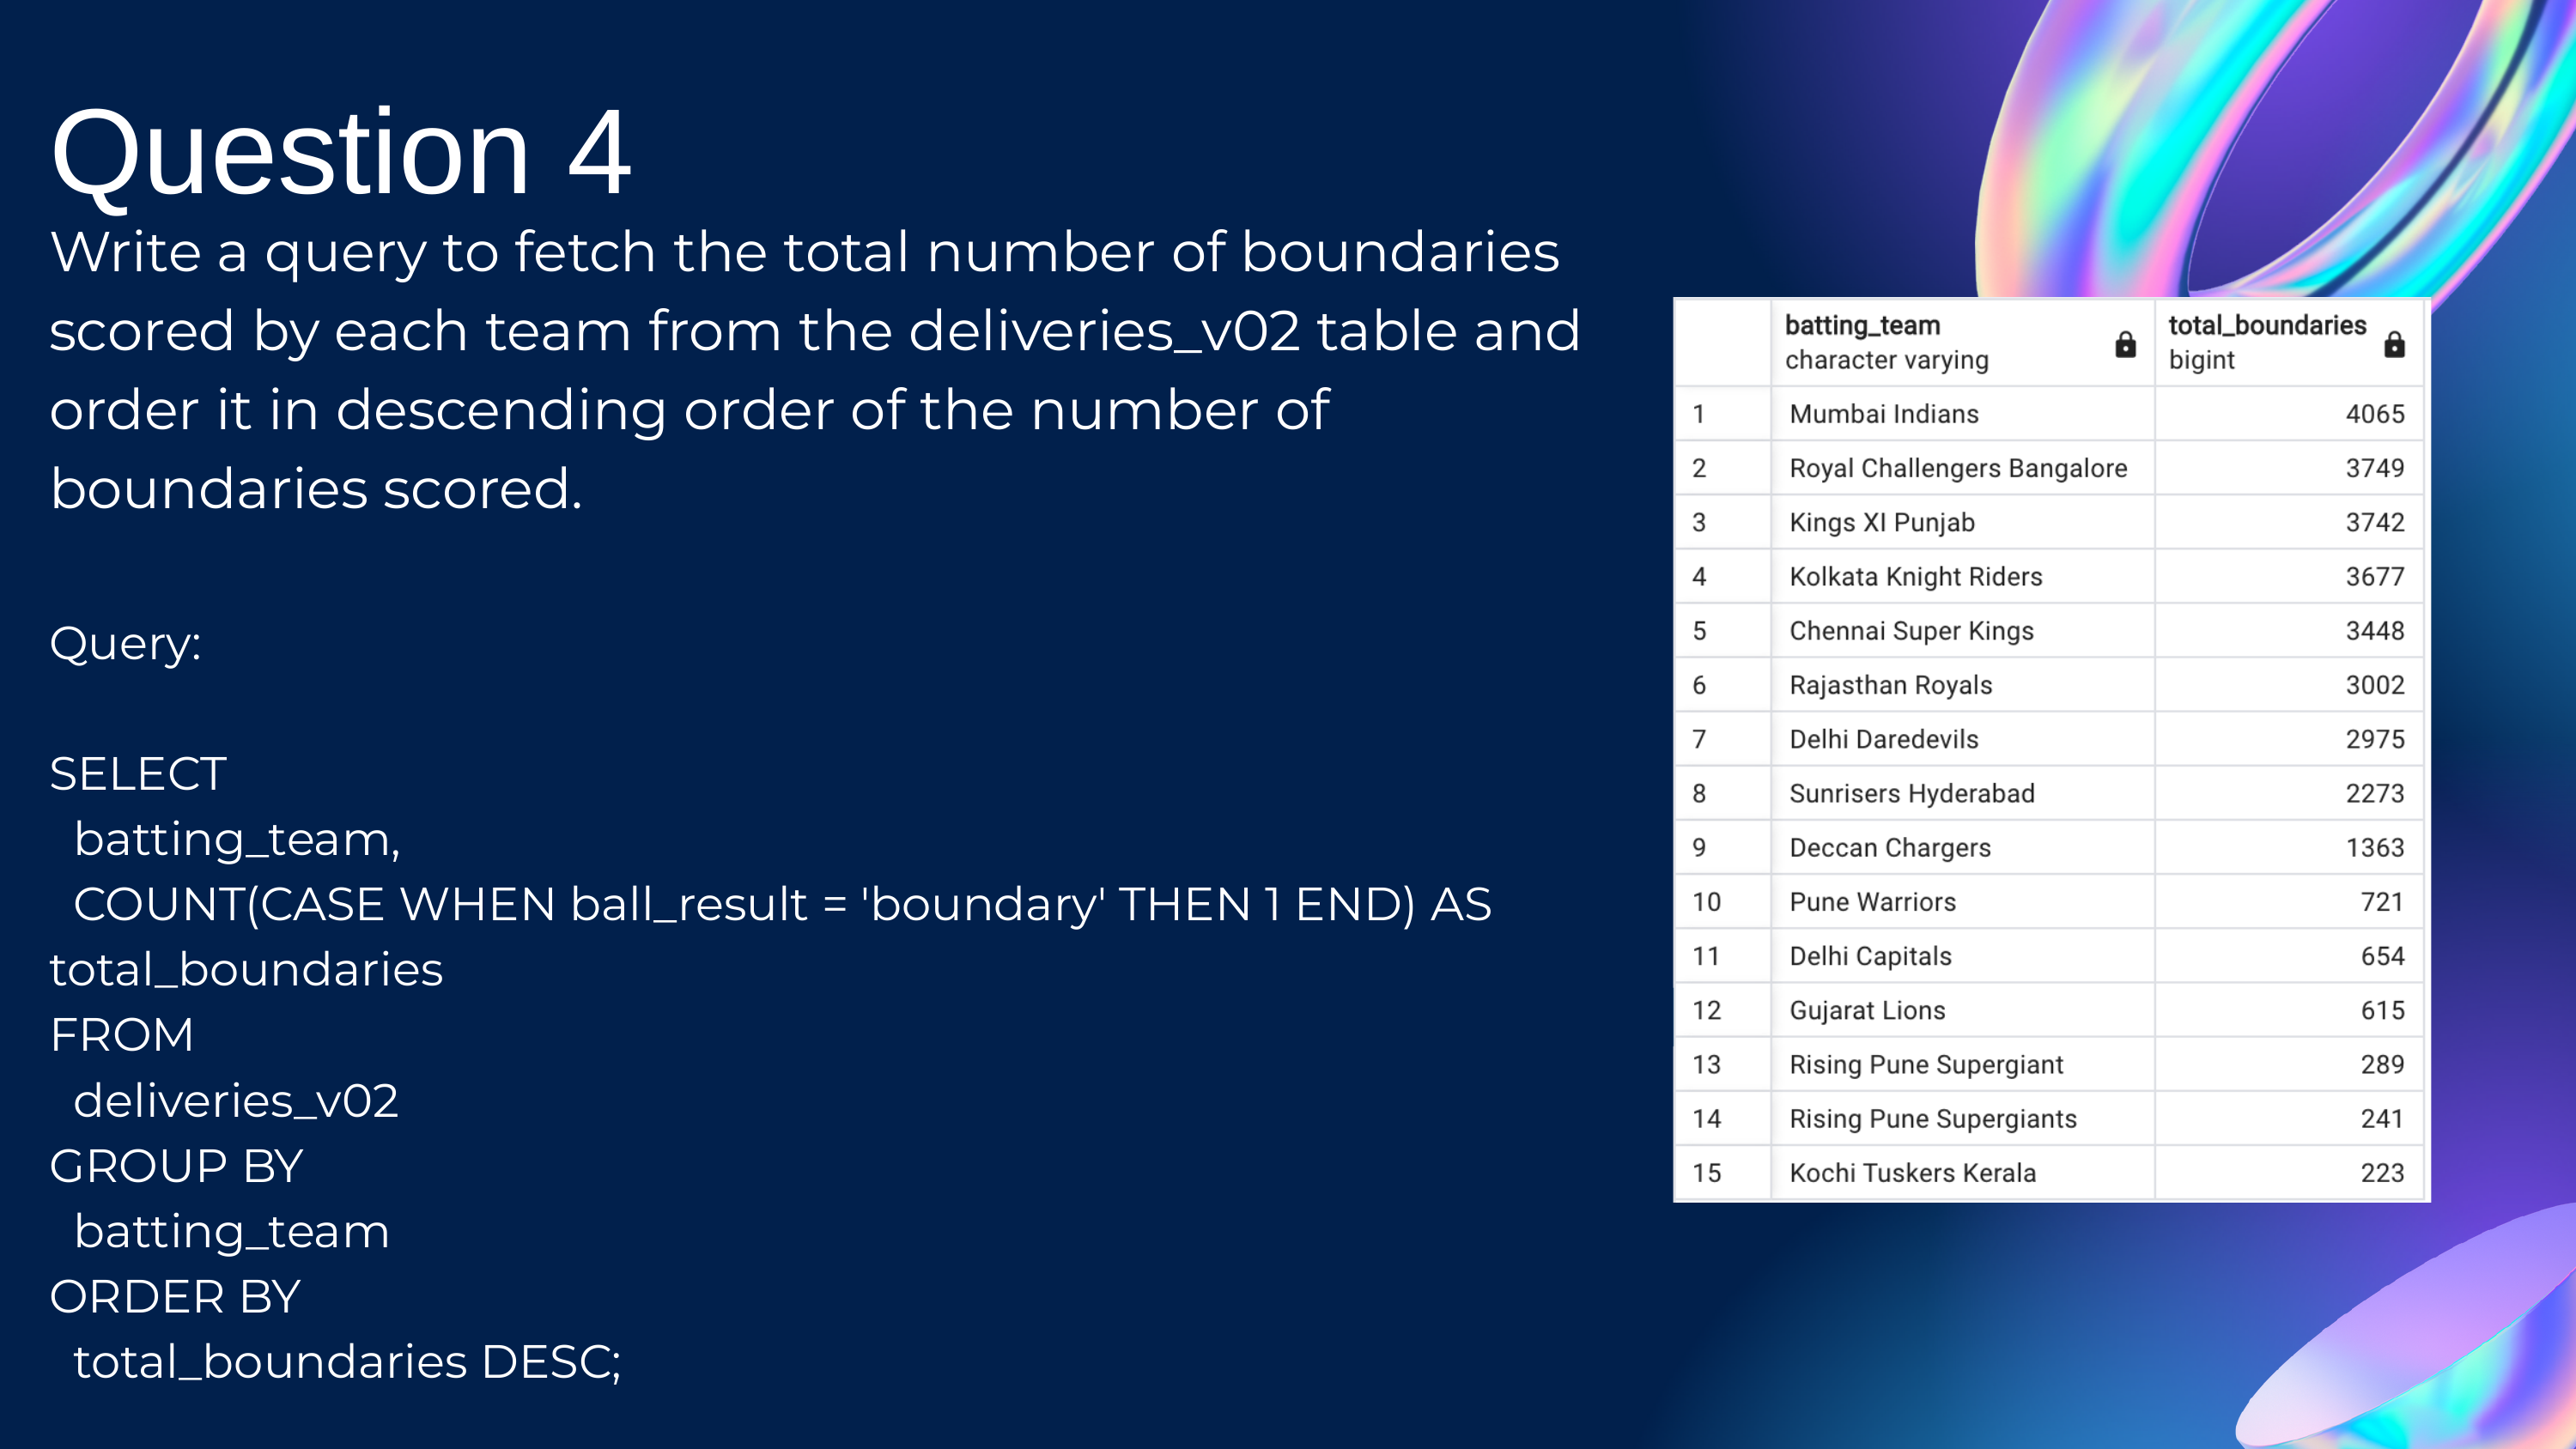

Question 4
Write a query to fetch the total number of boundaries scored by each team from the deliveries_v02 table and order it in descending order of the number of boundaries scored.

Query:

SELECT
  batting_team,
  COUNT(CASE WHEN ball_result = 'boundary' THEN 1 END) AS total_boundaries
FROM
  deliveries_v02
GROUP BY
  batting_team
ORDER BY
  total_boundaries DESC;